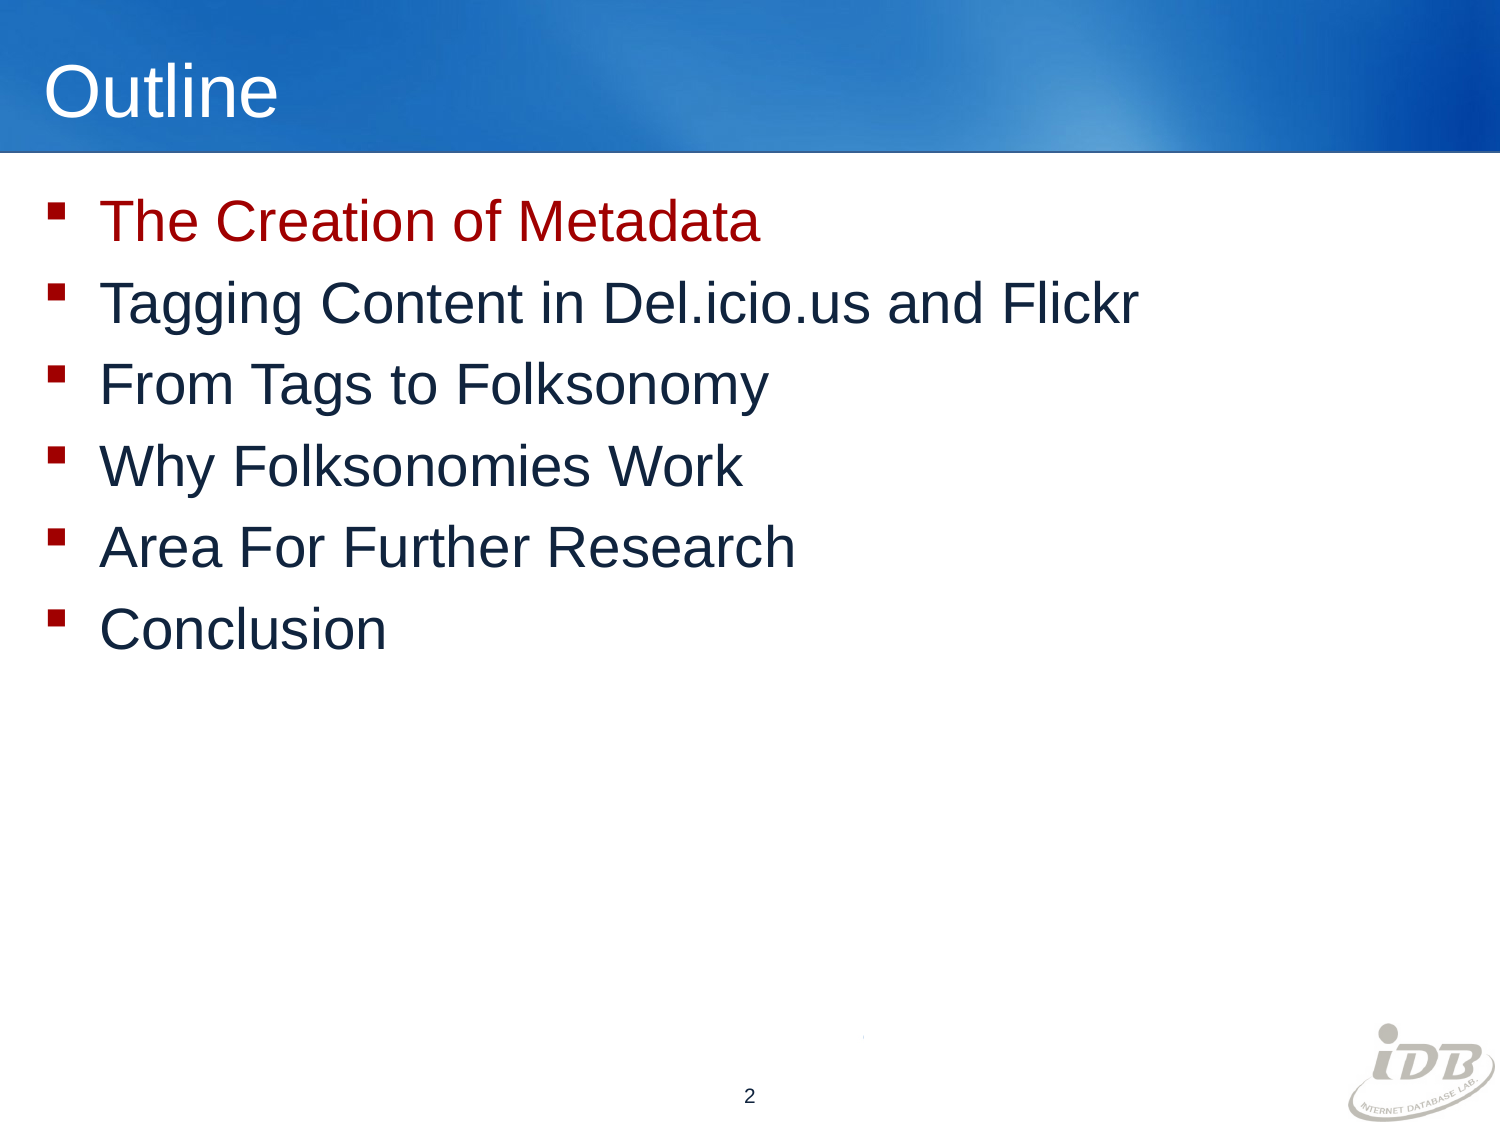

# Outline
The Creation of Metadata
Tagging Content in Del.icio.us and Flickr
From Tags to Folksonomy
Why Folksonomies Work
Area For Further Research
Conclusion

2